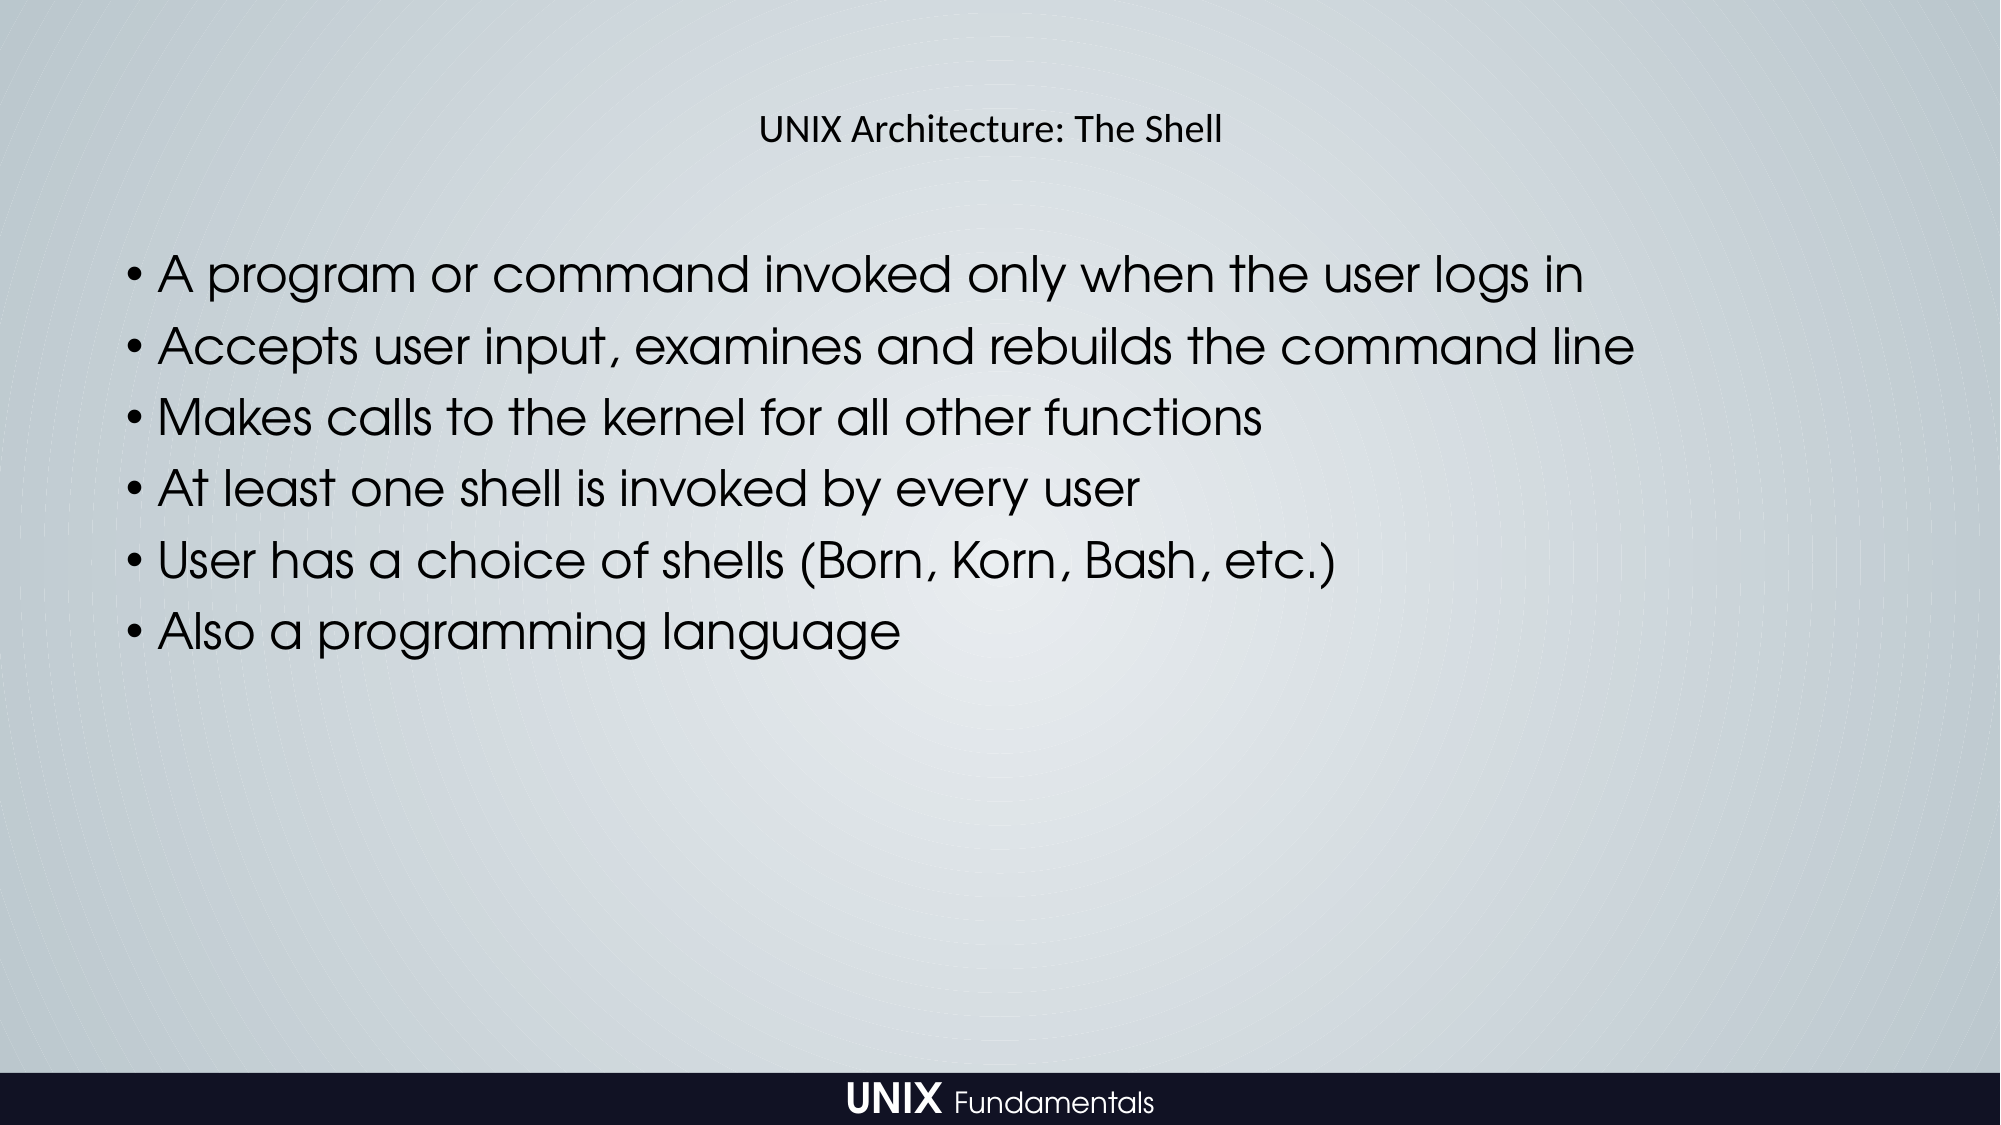

# UNIX Architecture: The Shell
A program or command invoked only when the user logs in
Accepts user input, examines and rebuilds the command line
Makes calls to the kernel for all other functions
At least one shell is invoked by every user
User has a choice of shells (Born, Korn, Bash, etc.)
Also a programming language